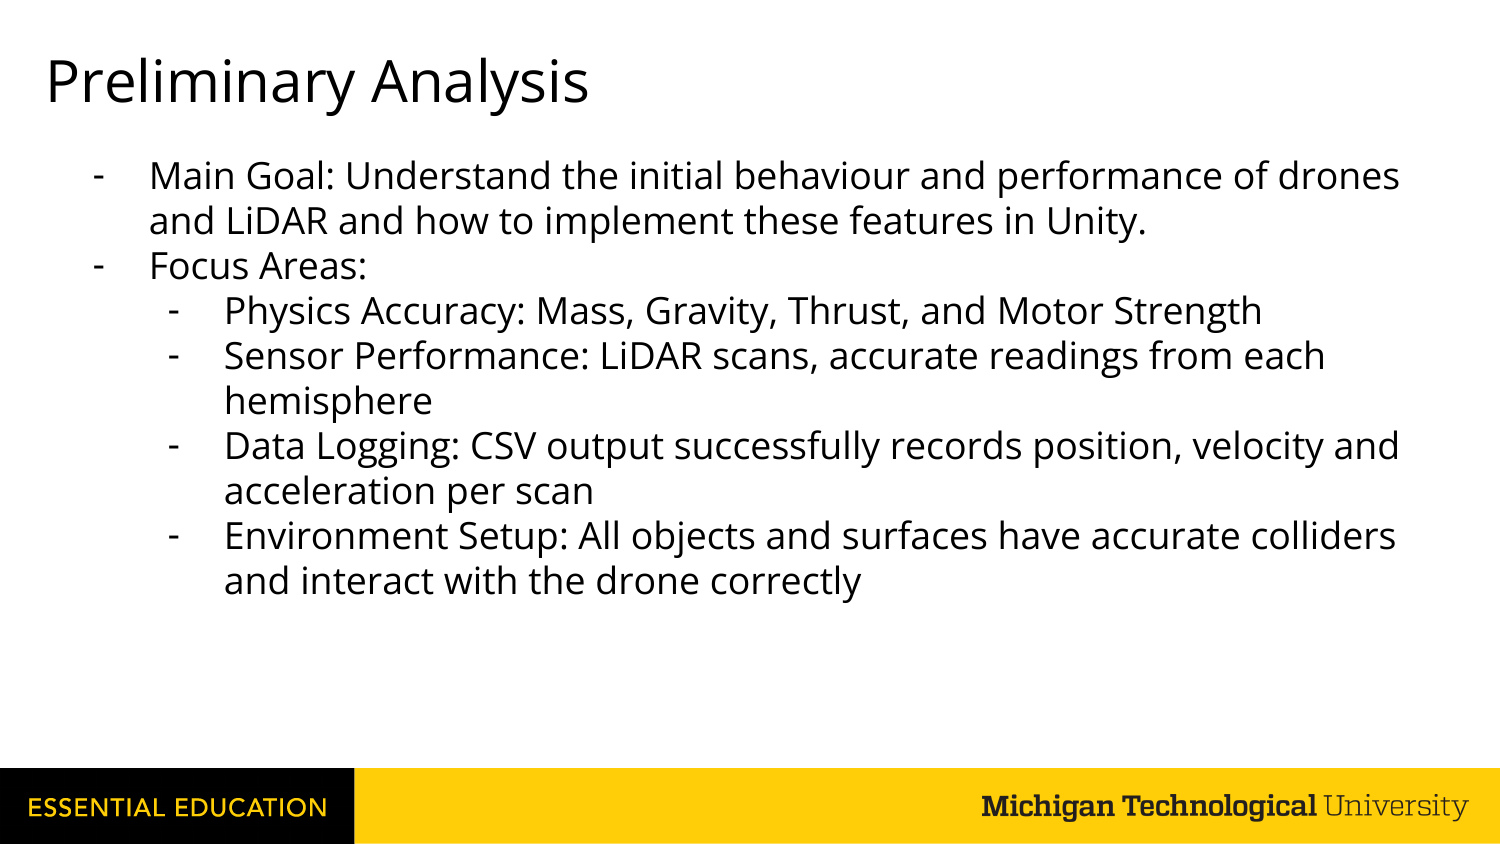

# Preliminary Analysis
Main Goal: Understand the initial behaviour and performance of drones and LiDAR and how to implement these features in Unity.
Focus Areas:
Physics Accuracy: Mass, Gravity, Thrust, and Motor Strength
Sensor Performance: LiDAR scans, accurate readings from each hemisphere
Data Logging: CSV output successfully records position, velocity and acceleration per scan
Environment Setup: All objects and surfaces have accurate colliders and interact with the drone correctly